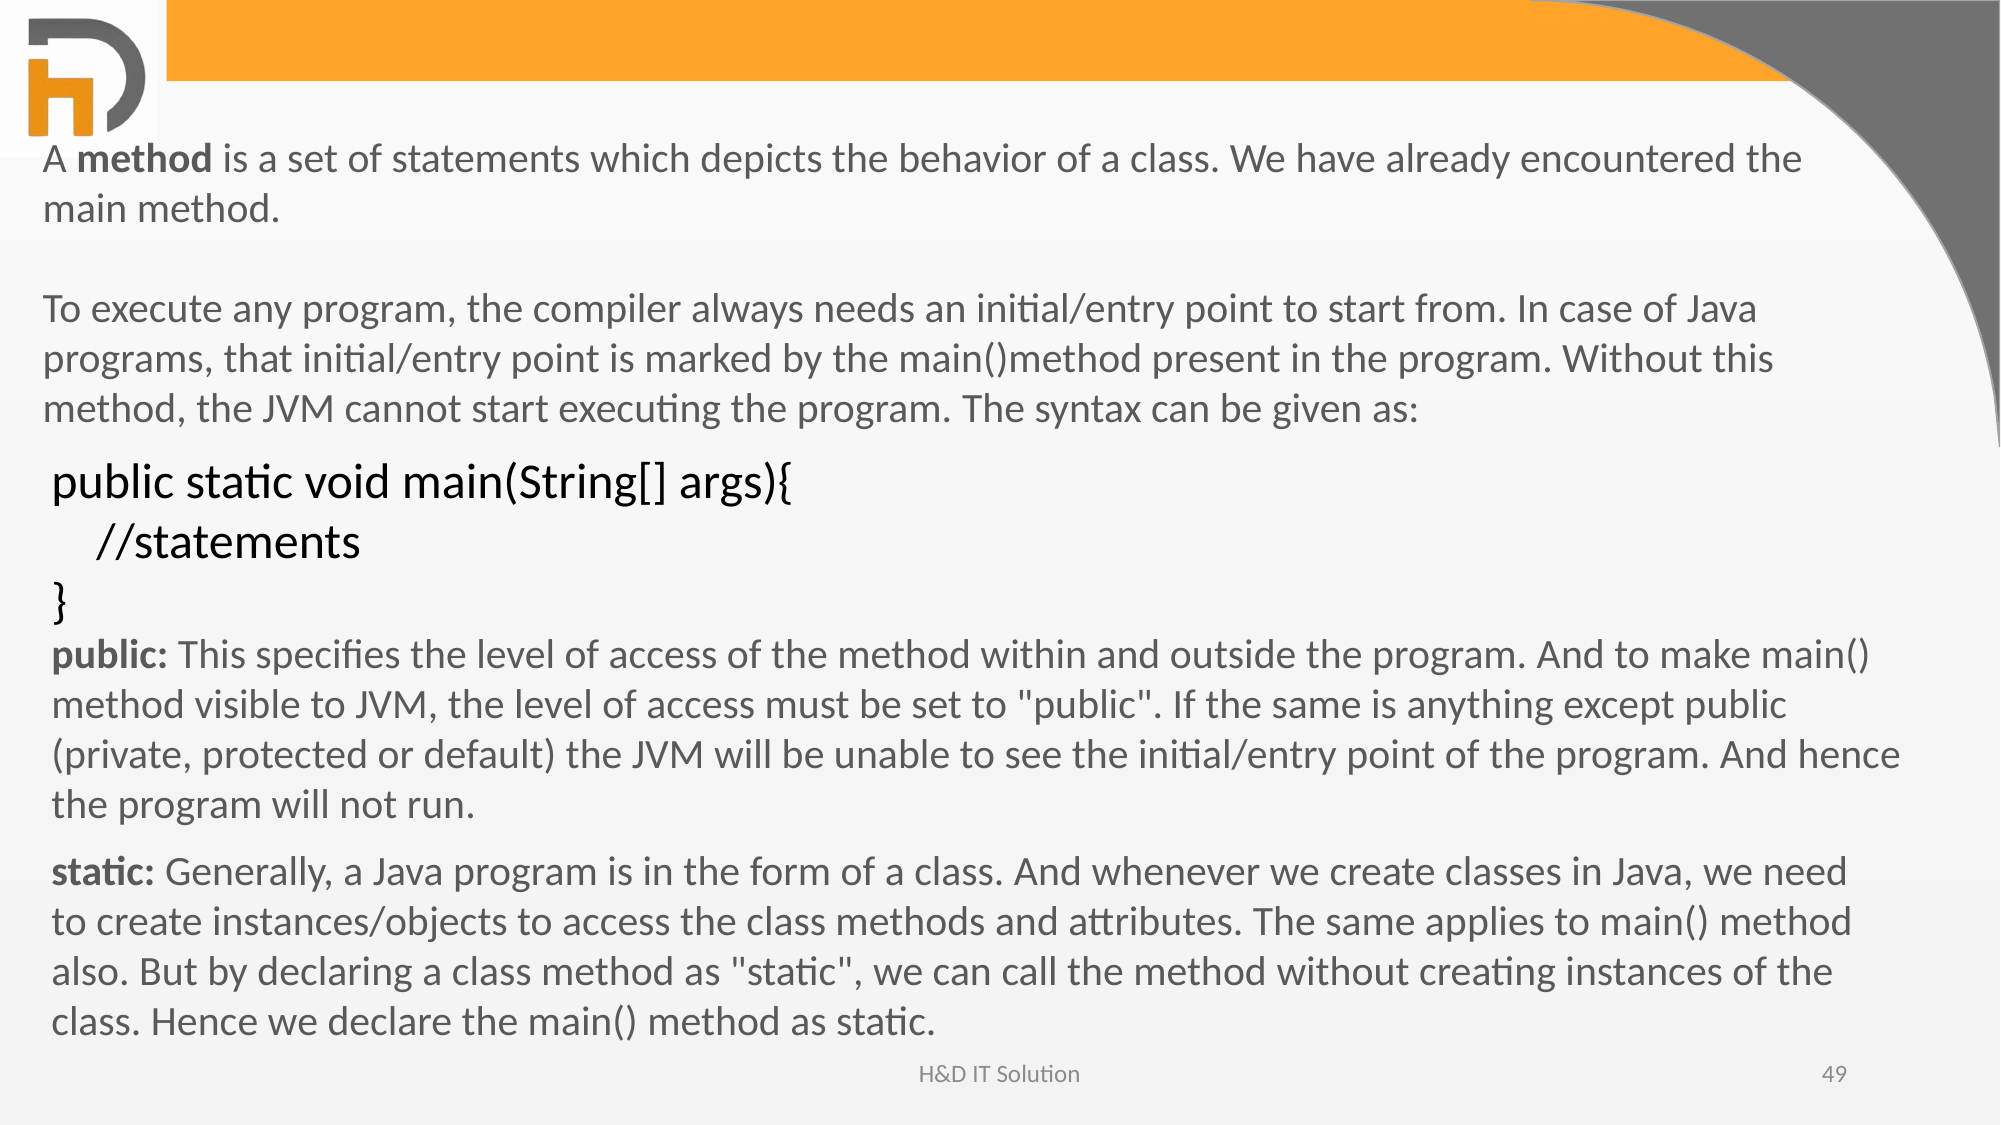

A method is a set of statements which depicts the behavior of a class. We have already encountered the
main method.

To execute any program, the compiler always needs an initial/entry point to start from. In case of Java programs, that initial/entry point is marked by the main()method present in the program. Without this method, the JVM cannot start executing the program. The syntax can be given as:
public static void main(String[] args){
    //statements
}
public: This specifies the level of access of the method within and outside the program. And to make main() method visible to JVM, the level of access must be set to "public". If the same is anything except public (private, protected or default) the JVM will be unable to see the initial/entry point of the program. And hence the program will not run.
static: Generally, a Java program is in the form of a class. And whenever we create classes in Java, we need to create instances/objects to access the class methods and attributes. The same applies to main() method also. But by declaring a class method as "static", we can call the method without creating instances of the class. Hence we declare the main() method as static.
H&D IT Solution
49